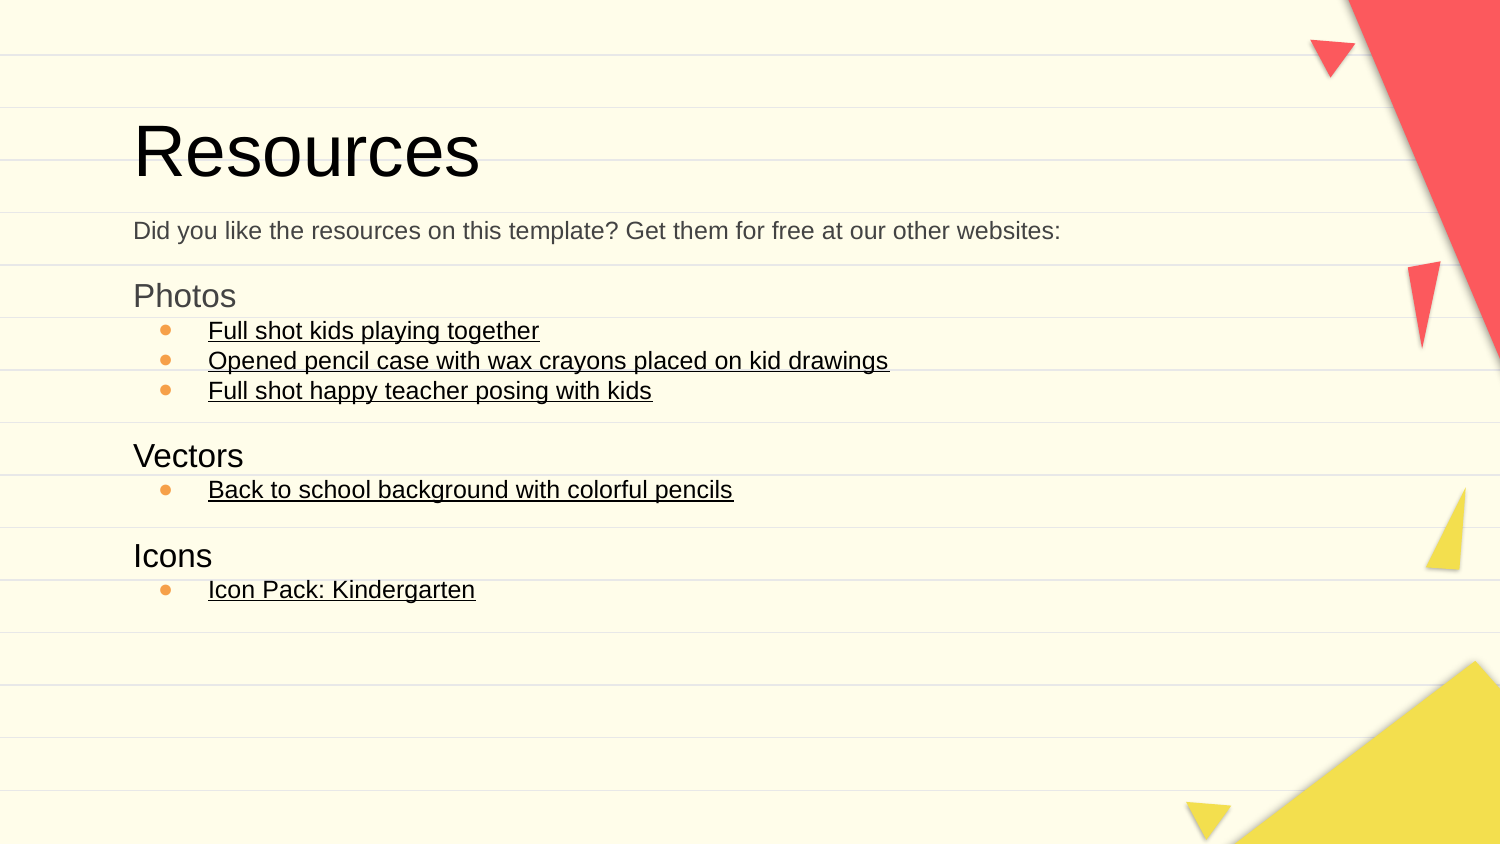

# Resources
Did you like the resources on this template? Get them for free at our other websites:

Photos
Full shot kids playing together
Opened pencil case with wax crayons placed on kid drawings
Full shot happy teacher posing with kids

Vectors
Back to school background with colorful pencils

Icons
Icon Pack: Kindergarten